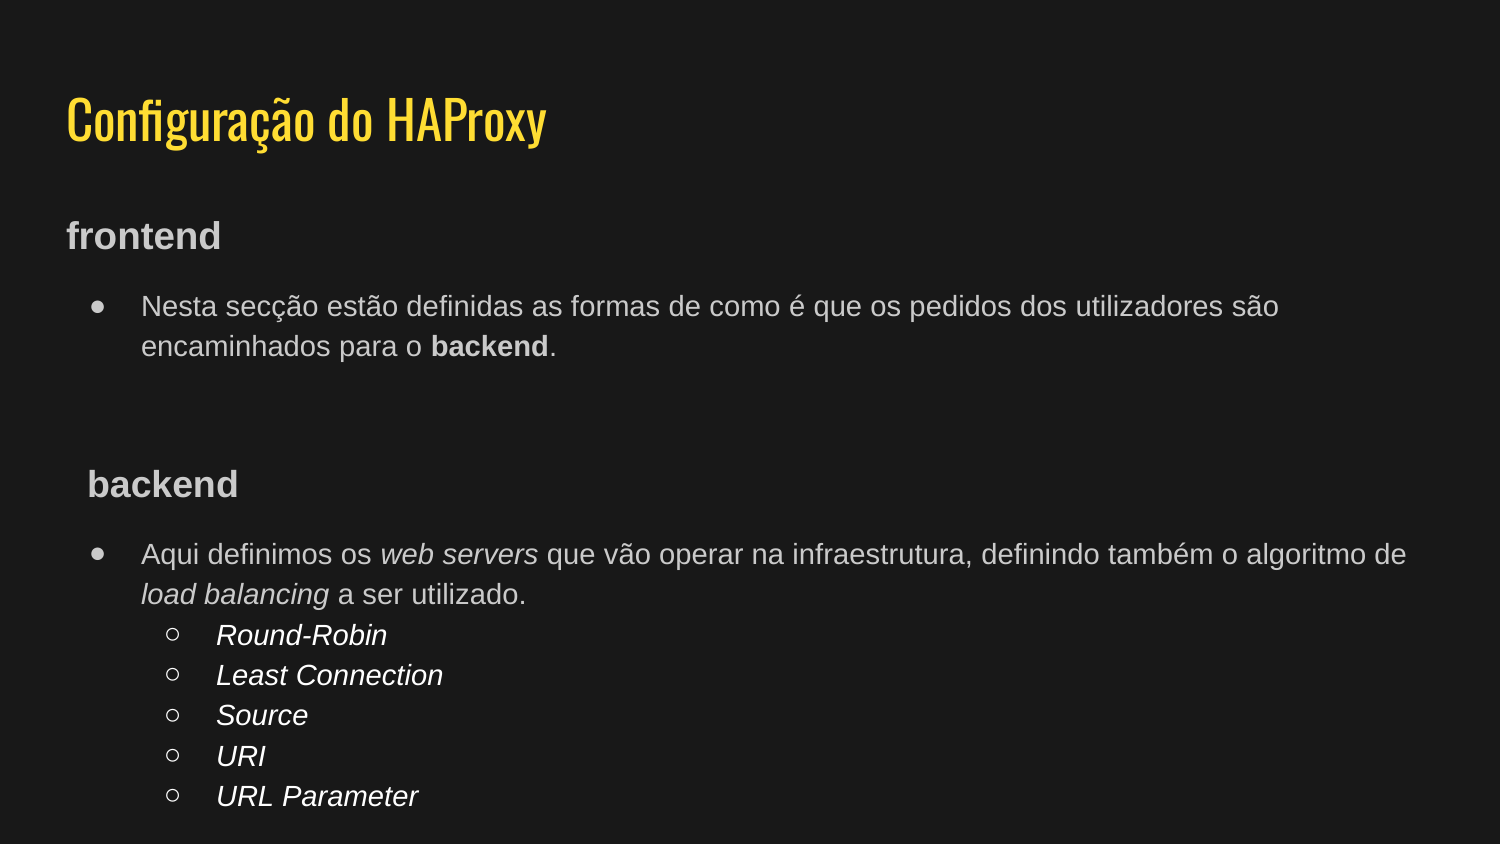

# Configuração do HAProxy

frontend
Nesta secção estão definidas as formas de como é que os pedidos dos utilizadores são encaminhados para o backend.

  backend
Aqui definimos os web servers que vão operar na infraestrutura, definindo também o algoritmo de load balancing a ser utilizado.
Round-Robin
Least Connection
Source
URI
URL Parameter